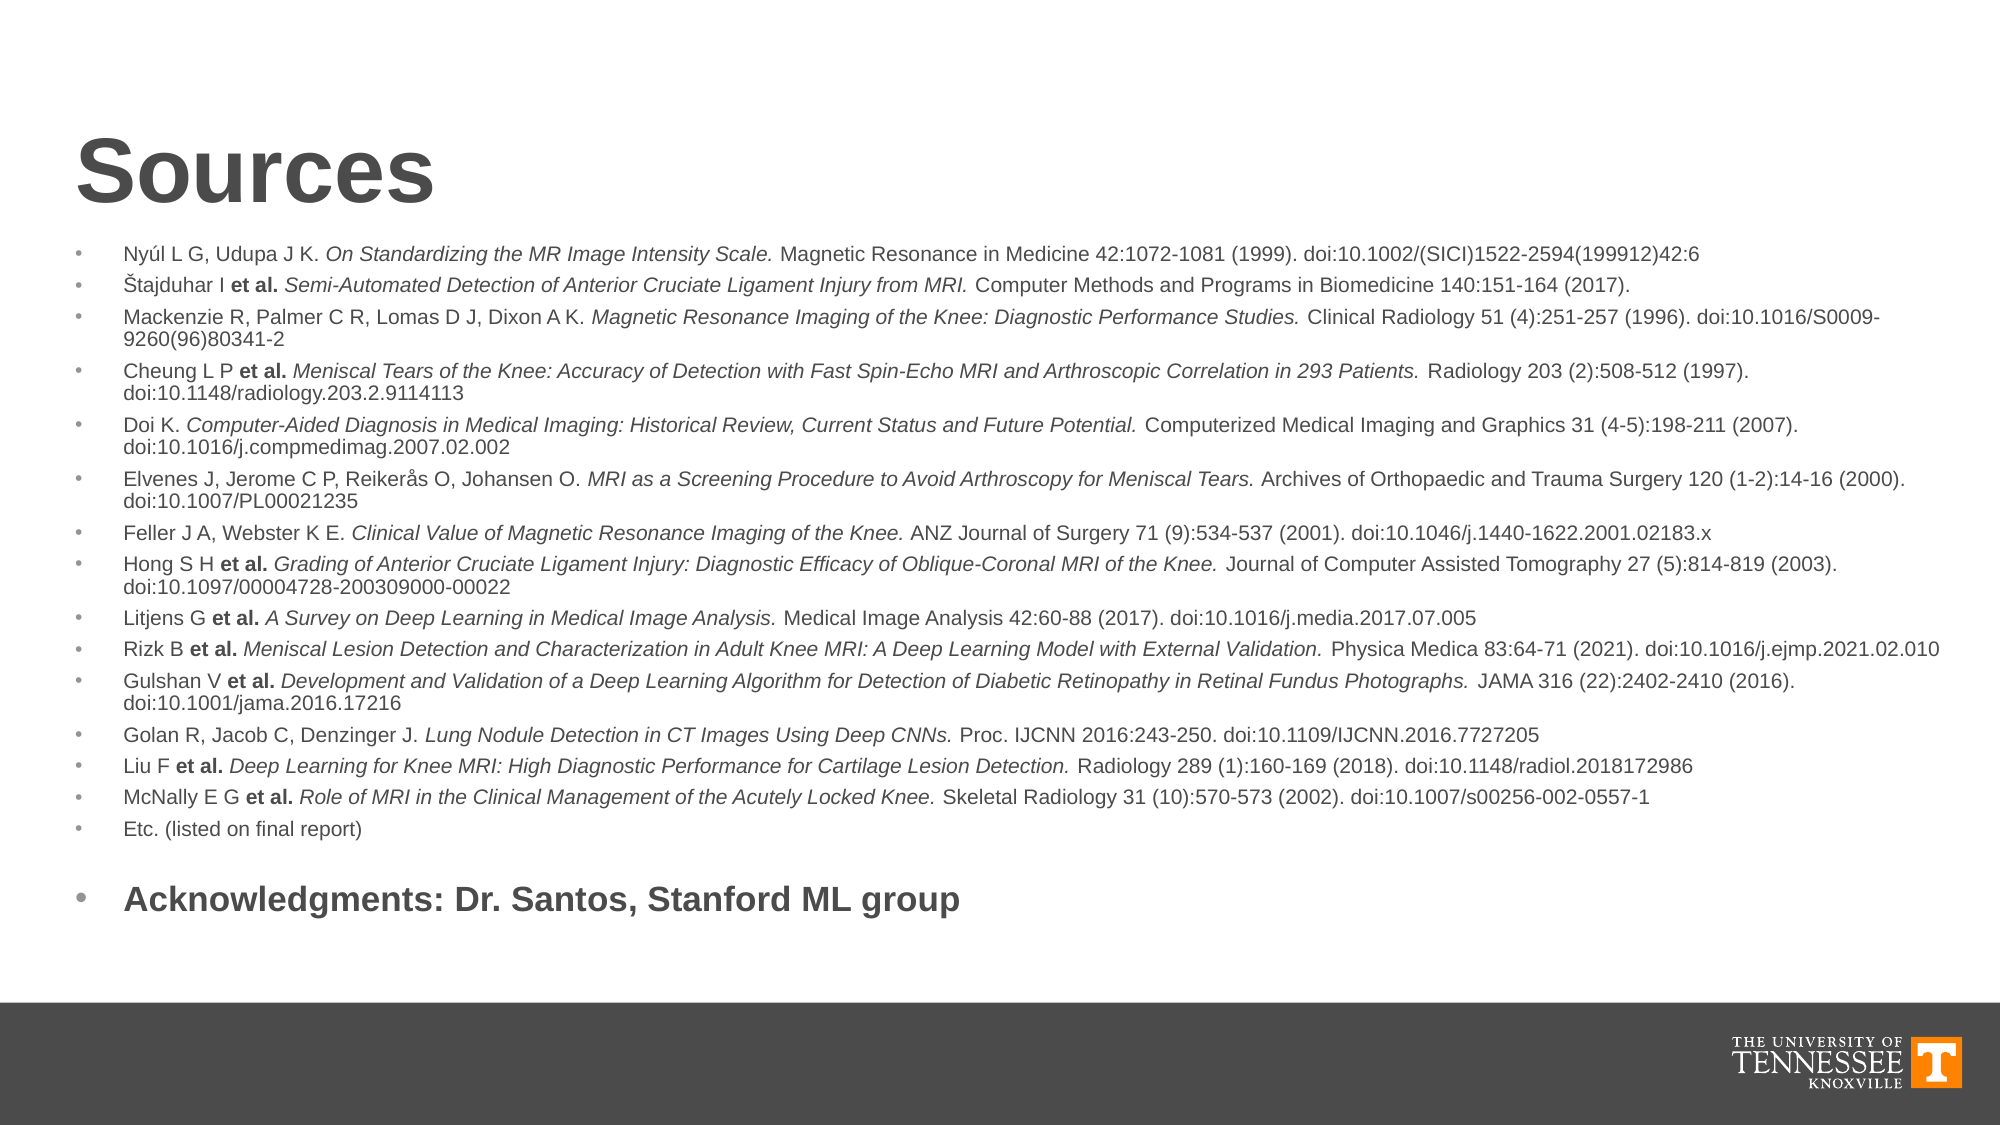

# Sources
Nyúl L G, Udupa J K. On Standardizing the MR Image Intensity Scale. Magnetic Resonance in Medicine 42:1072-1081 (1999). doi:10.1002/(SICI)1522-2594(199912)42:6
Štajduhar I et al. Semi-Automated Detection of Anterior Cruciate Ligament Injury from MRI. Computer Methods and Programs in Biomedicine 140:151-164 (2017).
Mackenzie R, Palmer C R, Lomas D J, Dixon A K. Magnetic Resonance Imaging of the Knee: Diagnostic Performance Studies. Clinical Radiology 51 (4):251-257 (1996). doi:10.1016/S0009-9260(96)80341-2
Cheung L P et al. Meniscal Tears of the Knee: Accuracy of Detection with Fast Spin-Echo MRI and Arthroscopic Correlation in 293 Patients. Radiology 203 (2):508-512 (1997). doi:10.1148/radiology.203.2.9114113
Doi K. Computer-Aided Diagnosis in Medical Imaging: Historical Review, Current Status and Future Potential. Computerized Medical Imaging and Graphics 31 (4-5):198-211 (2007). doi:10.1016/j.compmedimag.2007.02.002
Elvenes J, Jerome C P, Reikerås O, Johansen O. MRI as a Screening Procedure to Avoid Arthroscopy for Meniscal Tears. Archives of Orthopaedic and Trauma Surgery 120 (1-2):14-16 (2000). doi:10.1007/PL00021235
Feller J A, Webster K E. Clinical Value of Magnetic Resonance Imaging of the Knee. ANZ Journal of Surgery 71 (9):534-537 (2001). doi:10.1046/j.1440-1622.2001.02183.x
Hong S H et al. Grading of Anterior Cruciate Ligament Injury: Diagnostic Efficacy of Oblique-Coronal MRI of the Knee. Journal of Computer Assisted Tomography 27 (5):814-819 (2003). doi:10.1097/00004728-200309000-00022
Litjens G et al. A Survey on Deep Learning in Medical Image Analysis. Medical Image Analysis 42:60-88 (2017). doi:10.1016/j.media.2017.07.005
Rizk B et al. Meniscal Lesion Detection and Characterization in Adult Knee MRI: A Deep Learning Model with External Validation. Physica Medica 83:64-71 (2021). doi:10.1016/j.ejmp.2021.02.010
Gulshan V et al. Development and Validation of a Deep Learning Algorithm for Detection of Diabetic Retinopathy in Retinal Fundus Photographs. JAMA 316 (22):2402-2410 (2016). doi:10.1001/jama.2016.17216
Golan R, Jacob C, Denzinger J. Lung Nodule Detection in CT Images Using Deep CNNs. Proc. IJCNN 2016:243-250. doi:10.1109/IJCNN.2016.7727205
Liu F et al. Deep Learning for Knee MRI: High Diagnostic Performance for Cartilage Lesion Detection. Radiology 289 (1):160-169 (2018). doi:10.1148/radiol.2018172986
McNally E G et al. Role of MRI in the Clinical Management of the Acutely Locked Knee. Skeletal Radiology 31 (10):570-573 (2002). doi:10.1007/s00256-002-0557-1
Etc. (listed on final report)

Acknowledgments: Dr. Santos, Stanford ML group